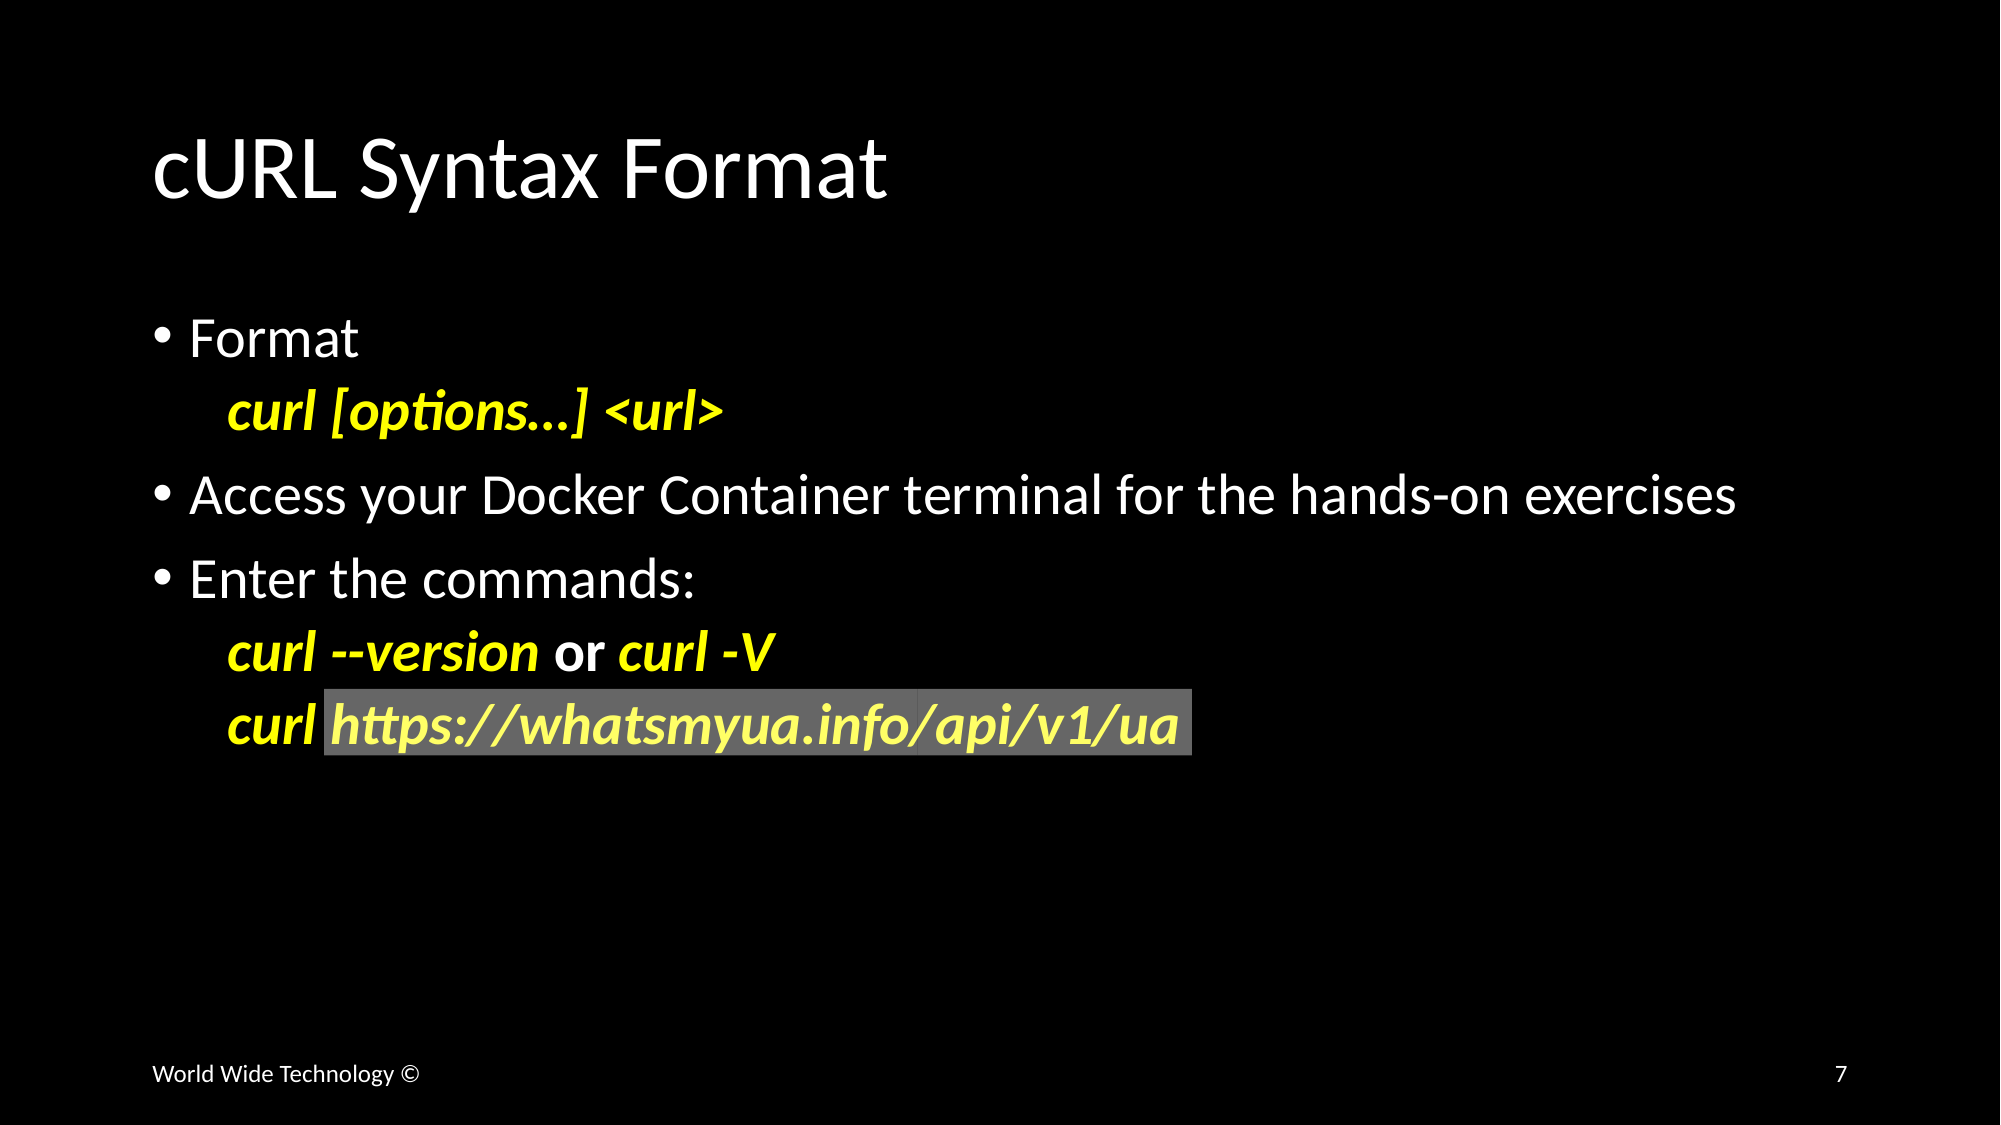

# cURL Syntax Format
Format
curl [options…] <url>
Access your Docker Container terminal for the hands-on exercises
Enter the commands:
curl --version or curl -V
curl https://whatsmyua.info/api/v1/ua

World Wide Technology ©
7